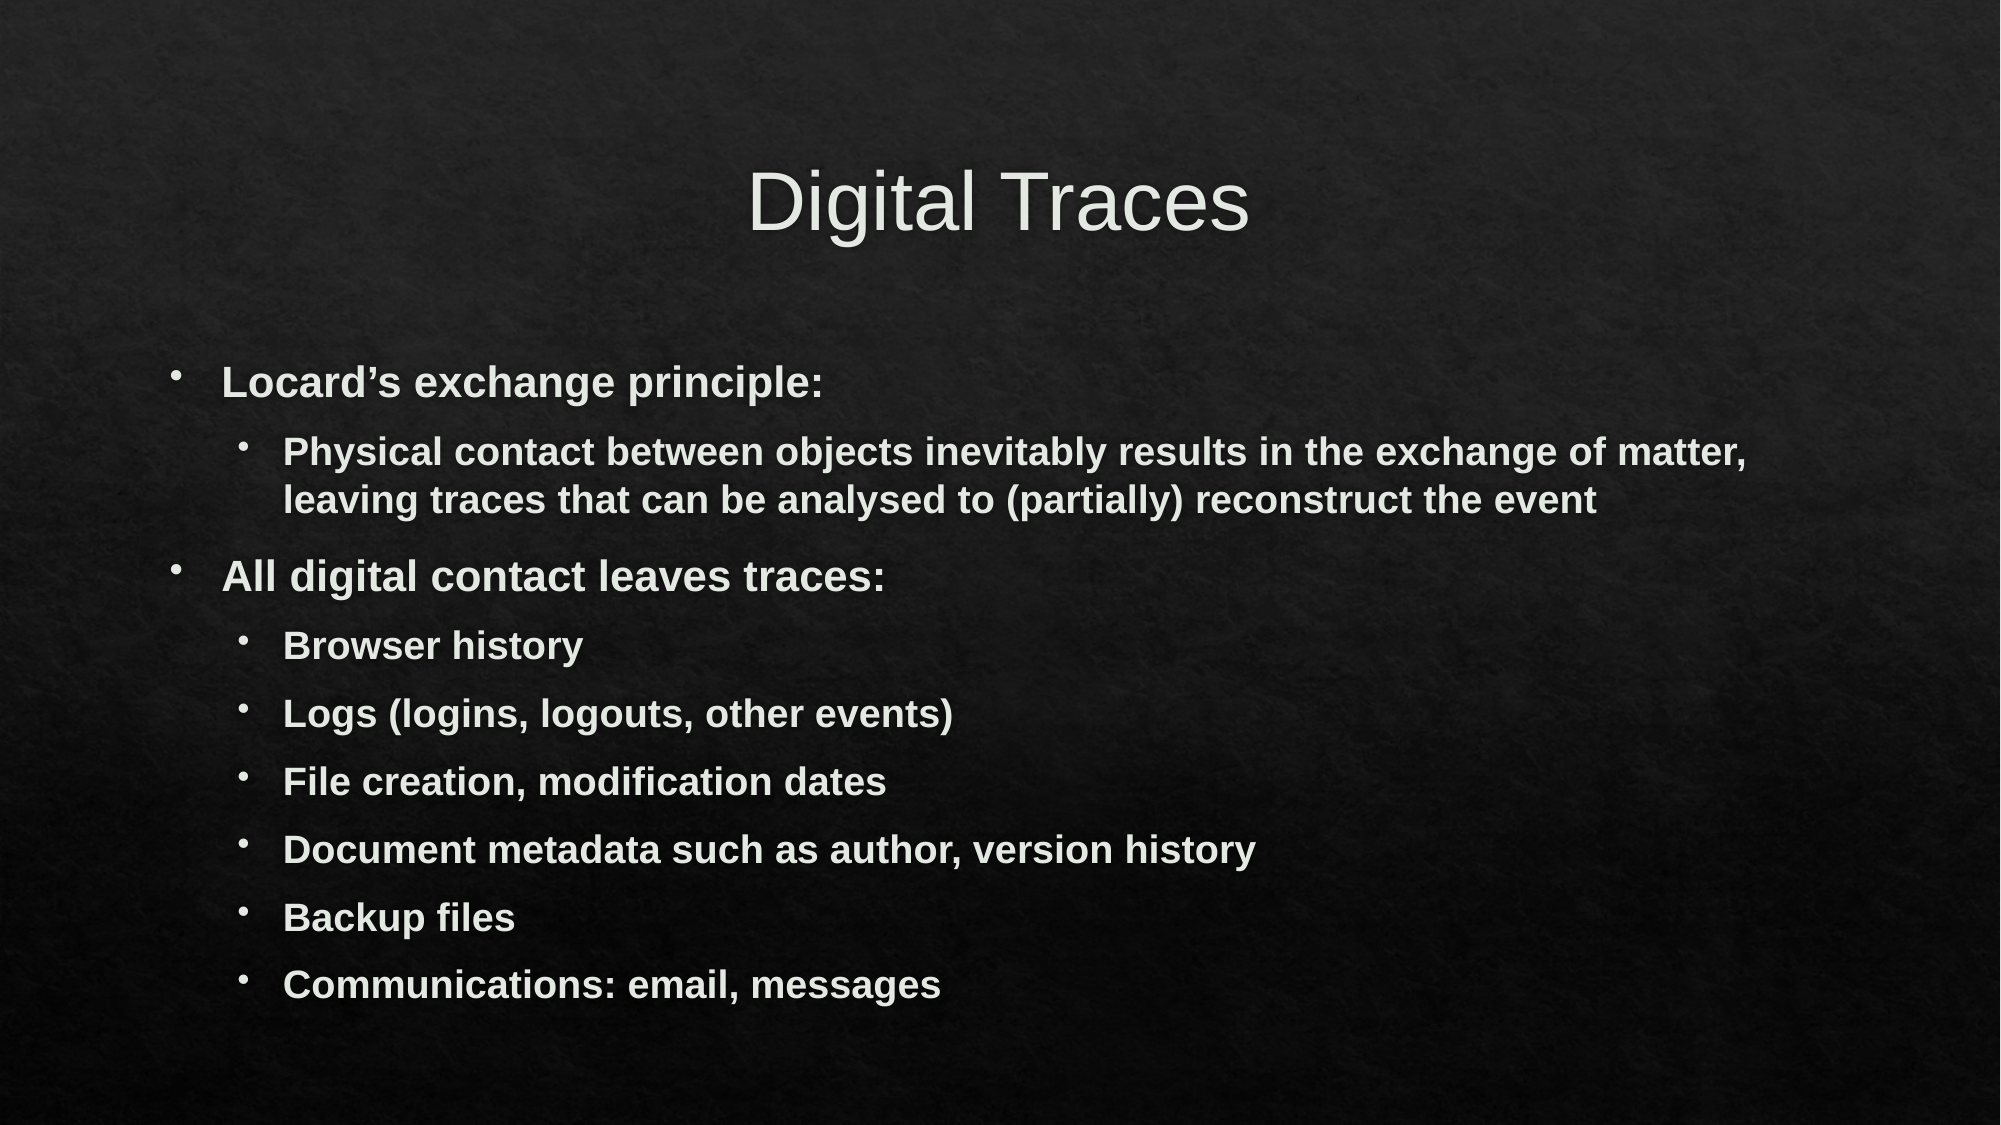

# Digital Traces
Locard’s exchange principle:
Physical contact between objects inevitably results in the exchange of matter, leaving traces that can be analysed to (partially) reconstruct the event
All digital contact leaves traces:
Browser history
Logs (logins, logouts, other events)
File creation, modification dates
Document metadata such as author, version history
Backup files
Communications: email, messages